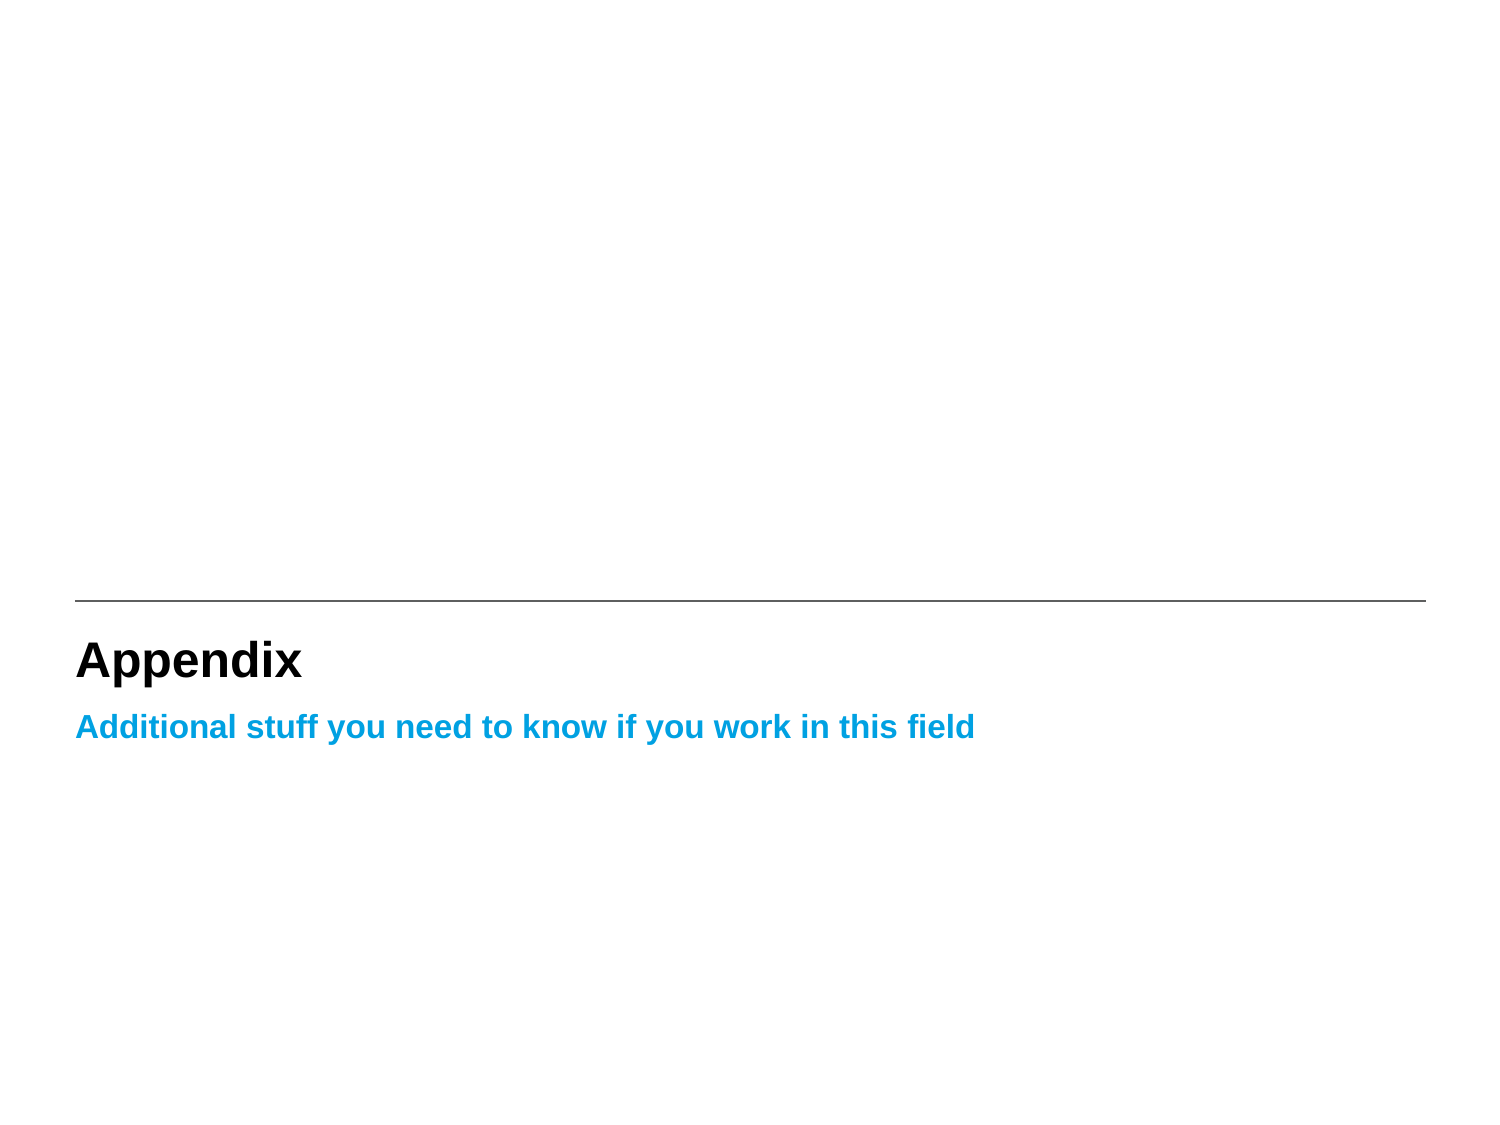

# Appendix
Additional stuff you need to know if you work in this field